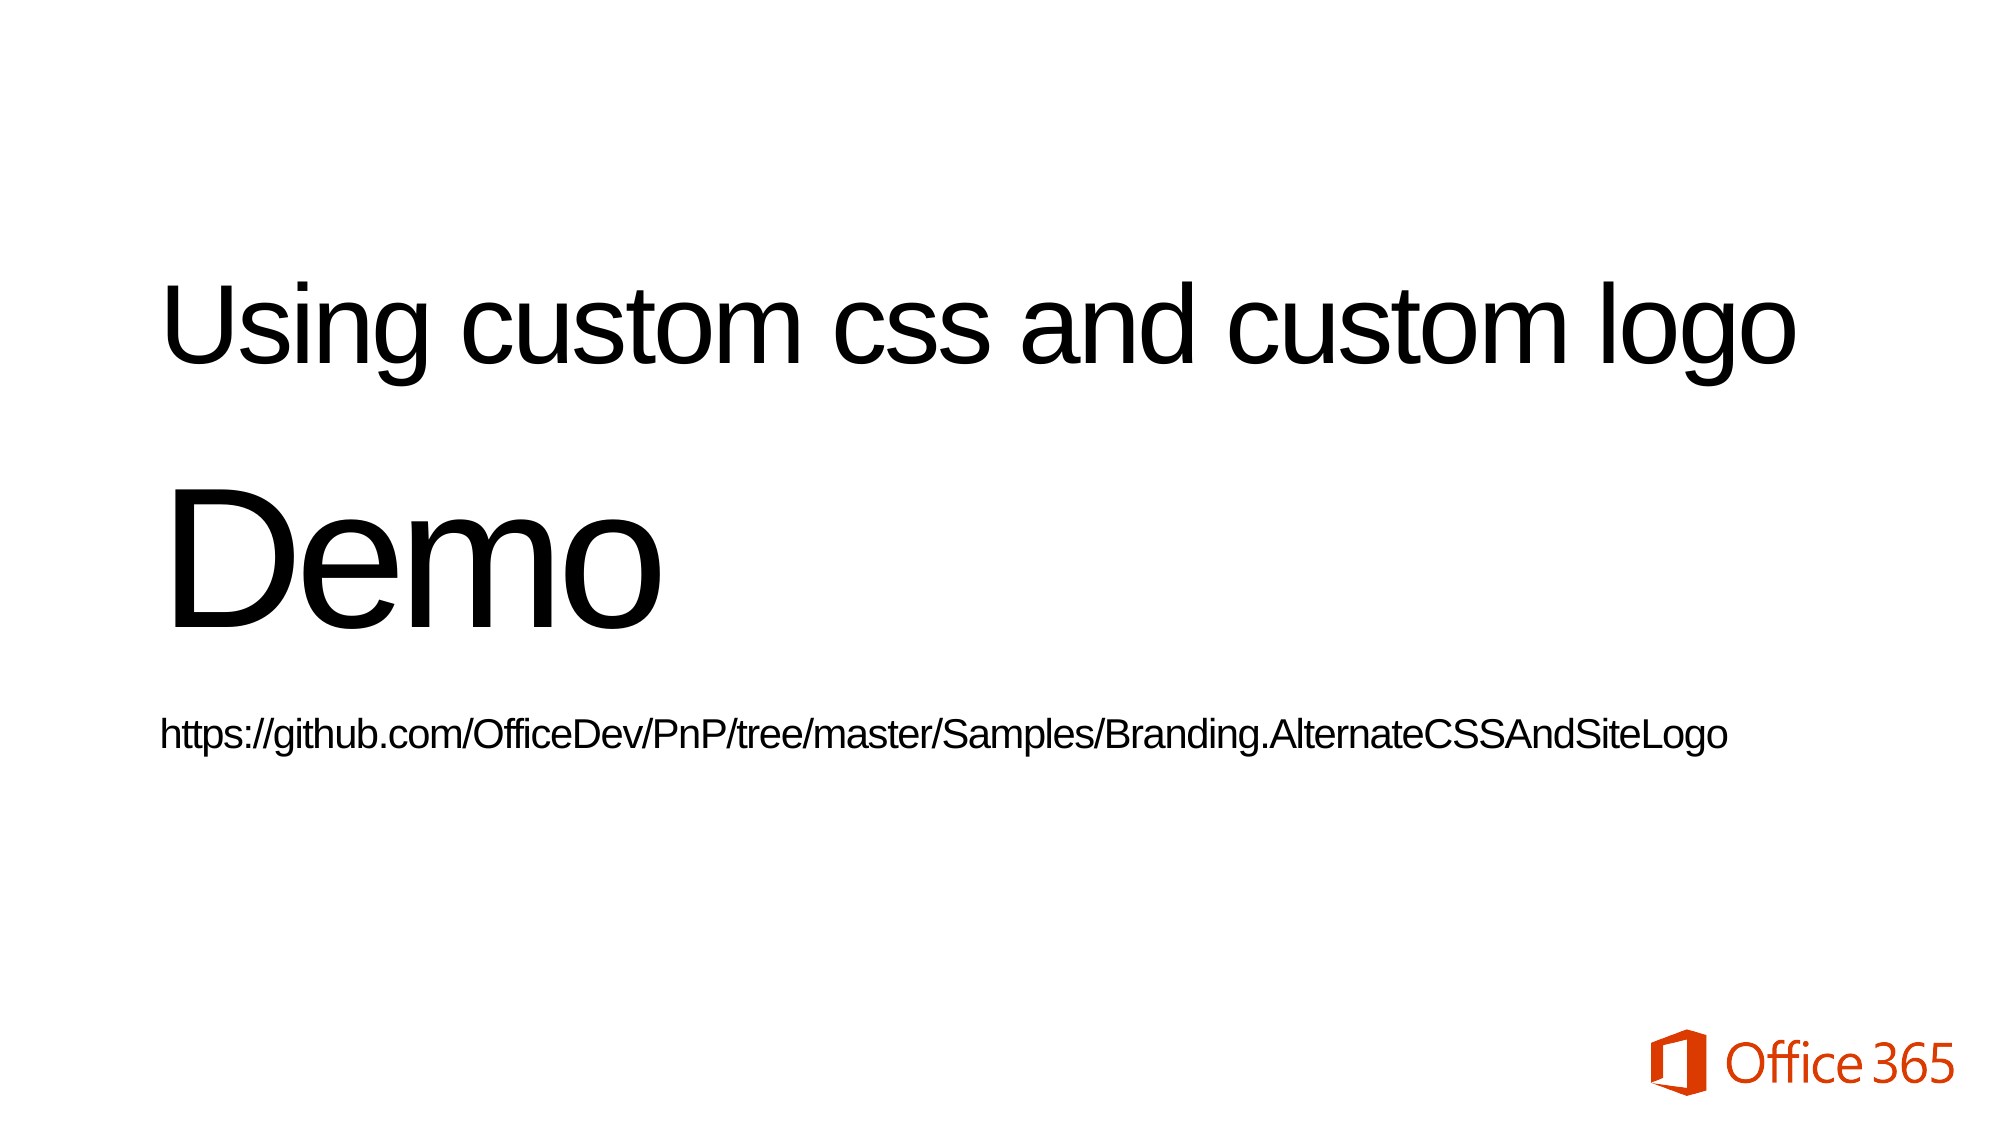

Using custom css and custom logo
Demo
https://github.com/OfficeDev/PnP/tree/master/Samples/Branding.AlternateCSSAndSiteLogo